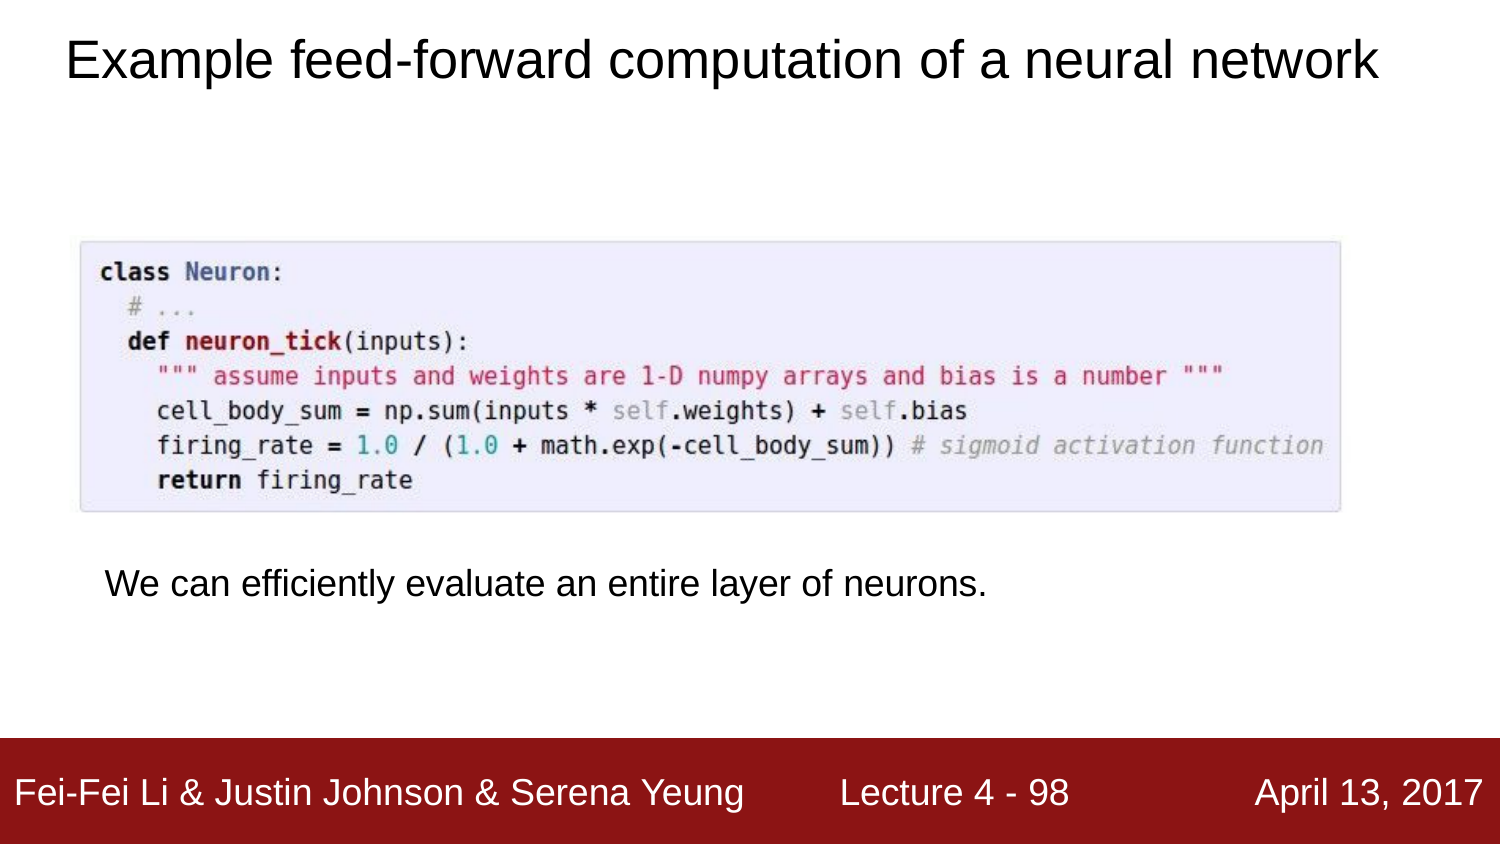

# Example feed-forward computation of a neural network

We can efficiently evaluate an entire layer of neurons.
Lecture 4 - 98
Fei-Fei Li & Justin Johnson & Serena Yeung
April 13, 2017